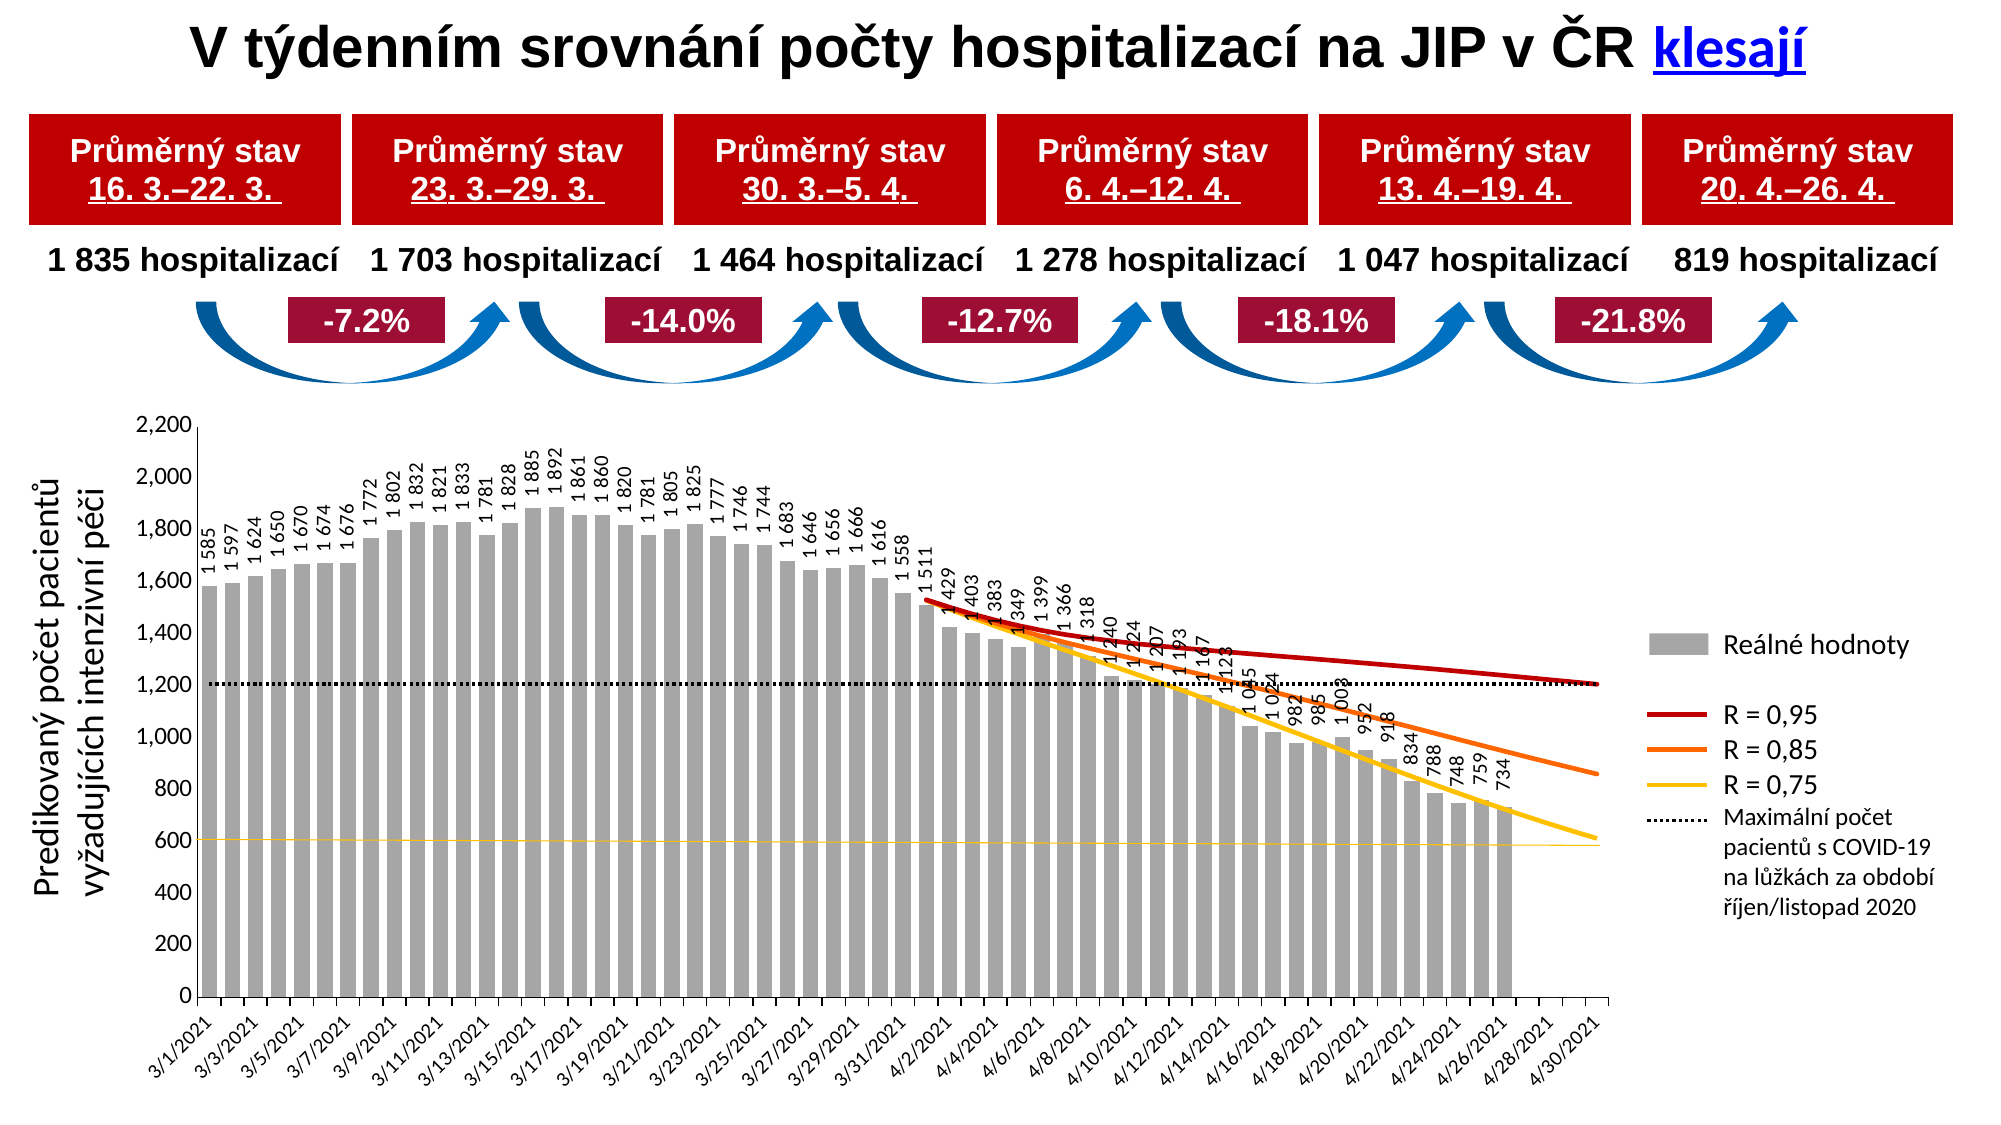

V týdenním srovnání počty hospitalizací na JIP v ČR klesají
| Průměrný stav | Průměrný stav | Průměrný stav | Průměrný stav | Průměrný stav | Průměrný stav |
| --- | --- | --- | --- | --- | --- |
| 16. 3.–22. 3. | 23. 3.–29. 3. | 30. 3.–5. 4. | 6. 4.–12. 4. | 13. 4.–19. 4. | 20. 4.–26. 4. |
| 1 835 hospitalizací | 1 703 hospitalizací | 1 464 hospitalizací | 1 278 hospitalizací | 1 047 hospitalizací | 819 hospitalizací |
| --- | --- | --- | --- | --- | --- |
| -7.2% |  | -14.0% |  | -12.7% |  | -18.1% |  | -21.8% |
| --- | --- | --- | --- | --- | --- | --- | --- | --- |

### Chart

| Category |  |  |  |  |  |
|---|---|---|---|---|---|
| 44256 | 1585.0 | None | None | None | 1208.0 |
| 44257 | 1597.0 | None | None | None | 1208.0 |
| 44258 | 1624.0 | None | None | None | 1208.0 |
| 44259 | 1650.0 | None | None | None | 1208.0 |
| 44260 | 1670.0 | None | None | None | 1208.0 |
| 44261 | 1674.0 | None | None | None | 1208.0 |
| 44262 | 1676.0 | None | None | None | 1208.0 |
| 44263 | 1772.0 | None | None | None | 1208.0 |
| 44264 | 1802.0 | None | None | None | 1208.0 |
| 44265 | 1832.0 | None | None | None | 1208.0 |
| 44266 | 1821.0 | None | None | None | 1208.0 |
| 44267 | 1833.0 | None | None | None | 1208.0 |
| 44268 | 1781.0 | None | None | None | 1208.0 |
| 44269 | 1828.0 | None | None | None | 1208.0 |
| 44270 | 1885.0 | None | None | None | 1208.0 |
| 44271 | 1892.0 | None | None | None | 1208.0 |
| 44272 | 1861.0 | None | None | None | 1208.0 |
| 44273 | 1860.0 | None | None | None | 1208.0 |
| 44274 | 1820.0 | None | None | None | 1208.0 |
| 44275 | 1781.0 | None | None | None | 1208.0 |
| 44276 | 1805.0 | None | None | None | 1208.0 |
| 44277 | 1825.0 | None | None | None | 1208.0 |
| 44278 | 1777.0 | None | None | None | 1208.0 |
| 44279 | 1746.0 | None | None | None | 1208.0 |
| 44280 | 1744.0 | None | None | None | 1208.0 |
| 44281 | 1683.0 | None | None | None | 1208.0 |
| 44282 | 1646.0 | None | None | None | 1208.0 |
| 44283 | 1656.0 | None | None | None | 1208.0 |
| 44284 | 1666.0 | None | None | None | 1208.0 |
| 44285 | 1616.0 | None | None | None | 1208.0 |
| 44286 | 1558.0 | None | None | None | 1208.0 |
| 44287 | 1511.0 | 1530.2191397925492 | 1531.5386658376153 | 1532.8581918826821 | 1208.0 |
| 44288 | 1429.0 | 1496.375196120415 | 1500.1887729458856 | 1504.006499224328 | 1208.0 |
| 44289 | 1403.0 | 1462.9106233174198 | 1470.1483655988056 | 1477.399822674587 | 1208.0 |
| 44290 | 1383.0 | 1430.8212562313993 | 1442.2467855418952 | 1453.6935129633644 | 1208.0 |
| 44291 | 1349.0 | 1399.780155288668 | 1416.2613467966798 | 1432.8378993938995 | 1208.0 |
| 44292 | 1399.0 | 1369.2191766887213 | 1391.7296455071655 | 1414.5300961180217 | 1208.0 |
| 44293 | 1366.0 | 1338.8762059004825 | 1368.4703481516135 | 1398.7214281344327 | 1208.0 |
| 44294 | 1318.0 | 1309.0435564479278 | 1346.7968084630513 | 1385.7819034477932 | 1208.0 |
| 44295 | 1240.0 | 1278.9122585332334 | 1325.6980801508812 | 1374.502306905232 | 1208.0 |
| 44296 | 1224.0 | 1248.1905271099413 | 1304.7063045381192 | 1364.2453775160536 | 1208.0 |
| 44297 | 1207.0 | 1217.2879555428667 | 1284.1491915546394 | 1355.3028614970808 | 1208.0 |
| 44298 | 1193.0 | 1185.7562747416152 | 1263.4973490472935 | 1347.1253372823521 | 1208.0 |
| 44299 | 1167.0 | 1153.4204530842198 | 1242.4606938509155 | 1339.3578031170907 | 1208.0 |
| 44300 | 1123.0 | 1120.3644613469446 | 1220.9944300601505 | 1331.823708344538 | 1208.0 |
| 44301 | 1045.0 | 1086.8226049174418 | 1199.195466714363 | 1324.4852904659108 | 1208.0 |
| 44302 | 1024.0 | 1053.0999138732045 | 1177.2076642874563 | 1317.335033375548 | 1208.0 |
| 44303 | 982.0 | 1019.3109100344344 | 1155.0388319036074 | 1310.2820339410723 | 1208.0 |
| 44304 | 985.0 | 985.4354782666253 | 1132.5854717838488 | 1303.1574285782322 | 1208.0 |
| 44305 | 1003.0 | 951.4820168096657 | 1109.7891291041774 | 1295.8427422789994 | 1208.0 |
| 44306 | 952.0 | 917.7010863799449 | 1086.8311280656749 | 1288.422931945078 | 1208.0 |
| 44307 | 918.0 | 884.2529449289661 | 1063.7889384182624 | 1280.8802704087643 | 1208.0 |
| 44308 | 834.0 | 851.4217002538358 | 1040.8789051430983 | 1273.350655237838 | 1208.0 |
| 44309 | 788.0 | 818.9977915316161 | 1017.8437217519023 | 1265.5195836787725 | 1208.0 |
| 44310 | 748.0 | 787.0979934540201 | 994.7799163095444 | 1257.446427243908 | 1208.0 |
| 44311 | 759.0 | 755.8563038589591 | 971.80888023788 | 1249.2173097339878 | 1208.0 |
| 44312 | 734.0 | 725.3982719783482 | 949.0354895526223 | 1240.8989954278663 | 1208.0 |
| 44313 | 0.0 | 695.8309403270832 | 926.5564720574567 | 1232.5484583457223 | 1208.0 |
| 44314 | 0.0 | 667.1445321762936 | 904.3612578388827 | 1224.1298886776738 | 1208.0 |
| 44315 | 0.0 | 639.4053113378021 | 882.5179559319499 | 1215.6914310179739 | 1208.0 |
| 44316 | 0.0 | 612.5748577898071 | 860.9998626847787 | 1207.1927765912958 | 1208.0 |
|  | None | None | None | None | None |
|  | None | None | None | None | None |
|  | None | None | None | None | None |
|  | None | None | None | None | None |
|  | None | None | None | None | None |
|  | None | None | None | None | None |
|  | None | None | None | None | None |
|  | None | None | None | None | None |
|  | None | None | None | None | None |
|  | None | None | None | None | None |
|  | None | None | None | None | None |
|  | None | None | None | None | None |
|  | None | None | None | None | None |
|  | None | None | None | None | None |
|  | None | None | None | None | None |
|  | None | None | None | None | None |
|  | None | None | None | None | None |
|  | None | None | None | None | None |
|  | None | None | None | None | None |
|  | None | None | None | None | None |
|  | None | None | None | None | None |
|  | None | None | None | None | None |
|  | None | None | None | None | None |
|  | None | None | None | None | None |
|  | None | None | None | None | None |
|  | None | None | None | None | None |
|  | None | None | None | None | None |
|  | None | None | None | None | None |
|  | None | None | None | None | None |
|  | None | None | None | None | None |
|  | None | None | None | None | None |
|  | None | None | None | None | None |
|  | None | None | None | None | None |
|  | None | None | None | None | None |
|  | None | None | None | None | None |
|  | None | None | None | None | None |
|  | None | None | None | None | None |
|  | None | None | None | None | None |
|  | None | None | None | None | None |
|  | None | None | None | None | None |
|  | None | None | None | None | None |
|  | None | None | None | None | None |
|  | None | None | None | None | None |
|  | None | None | None | None | None |
|  | None | None | None | None | None |
|  | None | None | None | None | None |
|  | None | None | None | None | None |
|  | None | None | None | None | None |
|  | None | None | None | None | None |
|  | None | None | None | None | None |
|  | None | None | None | None | None |
|  | None | None | None | None | None |
|  | None | None | None | None | None |
|  | None | None | None | None | None |
|  | None | None | None | None | None |
|  | None | None | None | None | None |
|  | None | None | None | None | None |
|  | None | None | None | None | None |
|  | None | None | None | None | None |
|  | None | None | None | None | None |
|  | None | None | None | None | None |
|  | None | None | None | None | None |
|  | None | None | None | None | None |
|  | None | None | None | None | None |
|  | None | None | None | None | None |
|  | None | None | None | None | None |
|  | None | None | None | None | None |
|  | None | None | None | None | None |
|  | None | None | None | None | None |
|  | None | None | None | None | None |
|  | None | None | None | None | None |
|  | None | None | None | None | None |
|  | None | None | None | None | None |
|  | None | None | None | None | None |
|  | None | None | None | None | None |
|  | None | None | None | None | None |
|  | None | None | None | None | None |
|  | None | None | None | None | None |
|  | None | None | None | None | None |
|  | None | None | None | None | None |
|  | None | None | None | None | None |
|  | None | None | None | None | None |
|  | None | None | None | None | None |
|  | None | None | None | None | None |
|  | None | None | None | None | None |
|  | None | None | None | None | None |
|  | None | None | None | None | None |
|  | None | None | None | None | None |
|  | None | None | None | None | None |
|  | None | None | None | None | None |
|  | None | None | None | None | None |
|  | None | None | None | None | None |
|  | None | None | None | None | None |
|  | None | None | None | None | None |
|  | None | None | None | None | None |
|  | None | None | None | None | None |
|  | None | None | None | None | None |
|  | None | None | None | None | None |
|  | None | None | None | None | None |
|  | None | None | None | None | None |
|  | None | None | None | None | None |
|  | None | None | None | None | None |
|  | None | None | None | None | None |
|  | None | None | None | None | None |
|  | None | None | None | None | None |
|  | None | None | None | None | None |
|  | None | None | None | None | None |
|  | None | None | None | None | None |
|  | None | None | None | None | None |
|  | None | None | None | None | None |
|  | None | None | None | None | None |
|  | None | None | None | None | None |
|  | None | None | None | None | None |
|  | None | None | None | None | None |
|  | None | None | None | None | None |
|  | None | None | None | None | None |
|  | None | None | None | None | None |
|  | None | None | None | None | None |
|  | None | None | None | None | None |
|  | None | None | None | None | None |
Reálné hodnoty

R = 0,95
R = 0,85
R = 0,75
Maximální počet pacientů s COVID-19 na lůžkách za období říjen/listopad 2020

Predikovaný počet pacientů
vyžadujících intenzivní péči